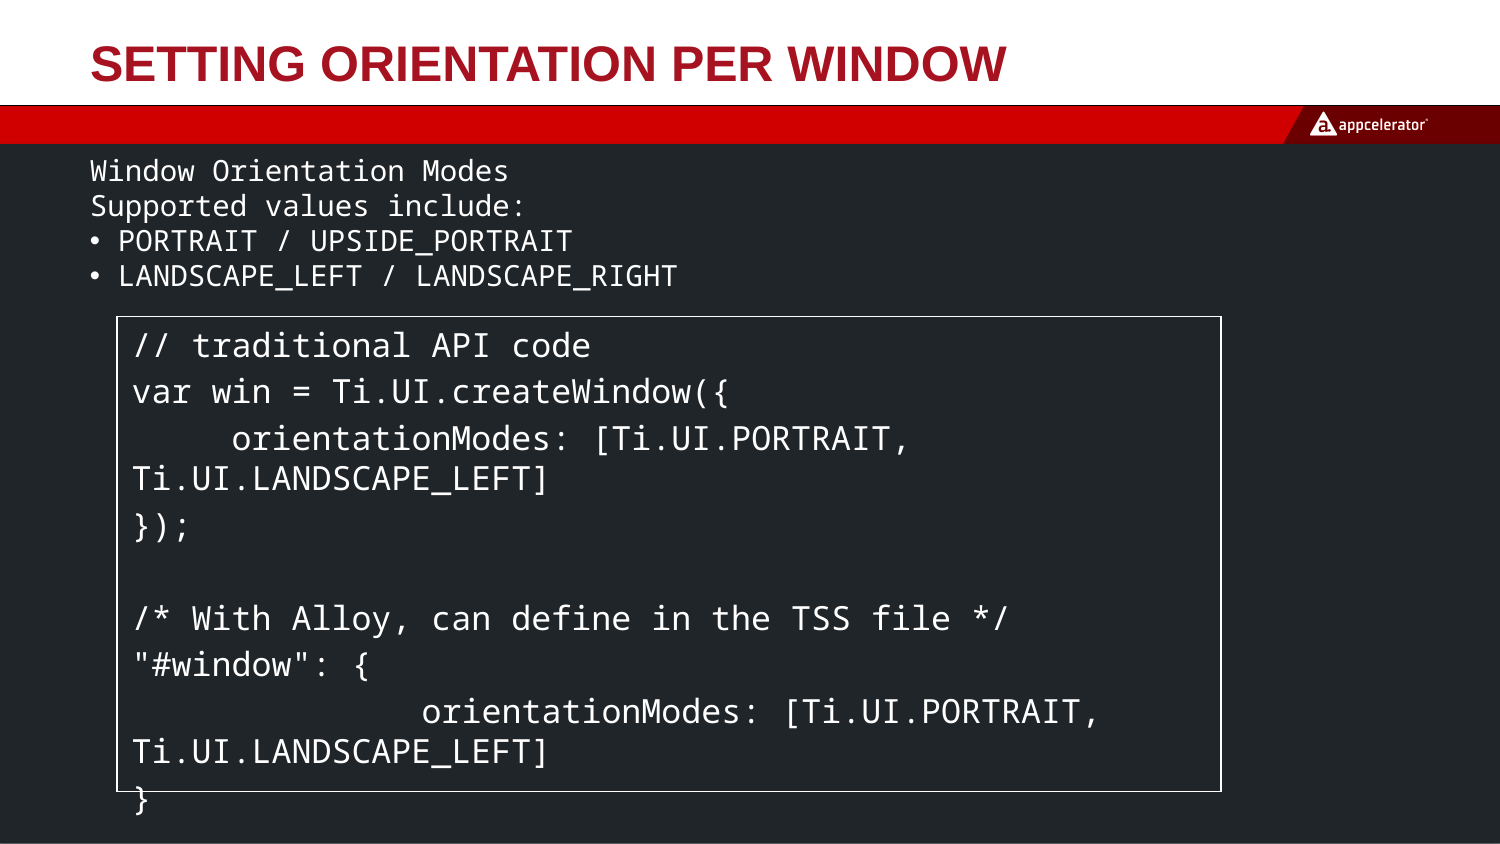

# Setting Orientation per Window

Window Orientation Modes
Supported values include:
PORTRAIT / UPSIDE_PORTRAIT
LANDSCAPE_LEFT / LANDSCAPE_RIGHT
// traditional API code
var win = Ti.UI.createWindow({
     orientationModes: [Ti.UI.PORTRAIT, Ti.UI.LANDSCAPE_LEFT]
});

/* With Alloy, can define in the TSS file */
"#window": {
	       orientationModes: [Ti.UI.PORTRAIT, Ti.UI.LANDSCAPE_LEFT]
}